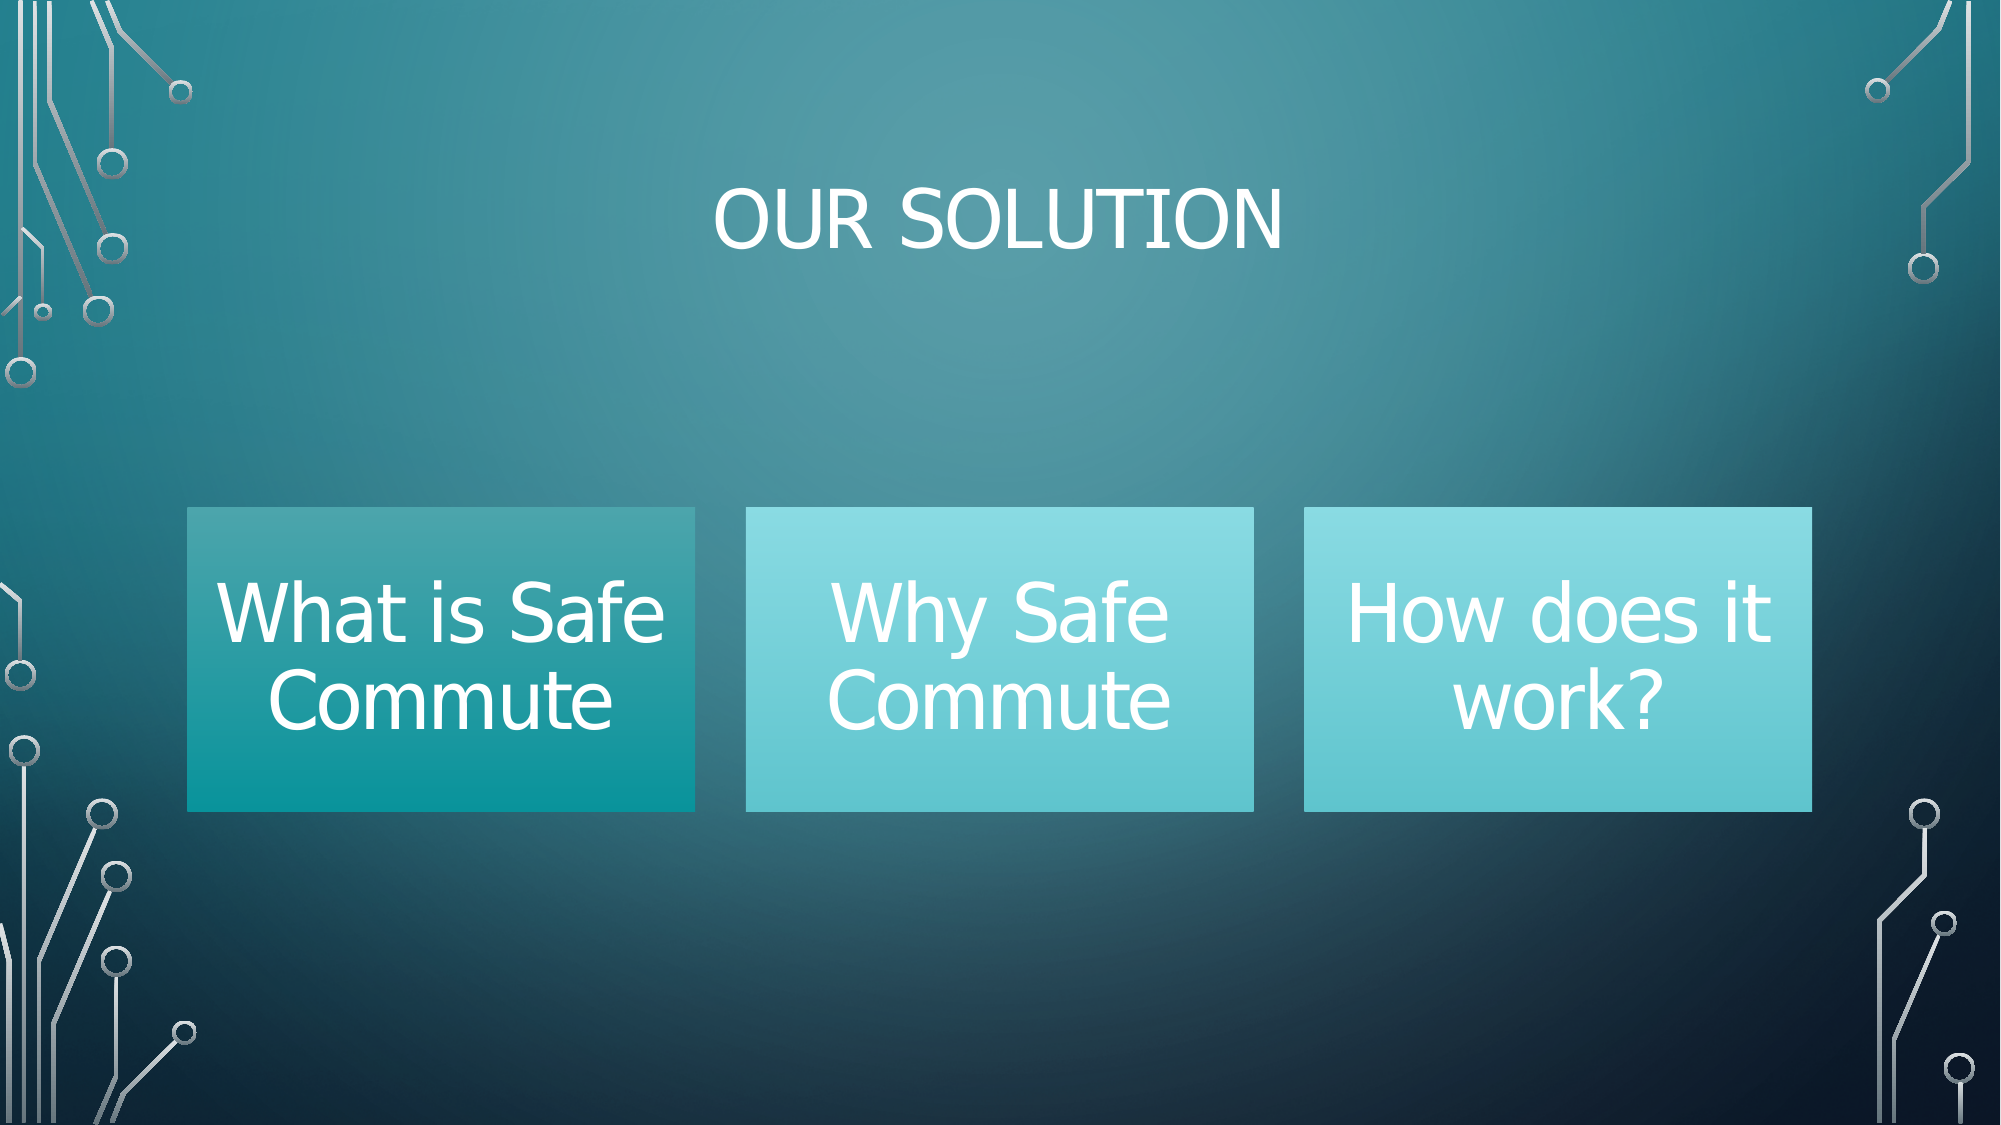

# Our solution
What is Safe Commute
Why Safe Commute
How does it work?